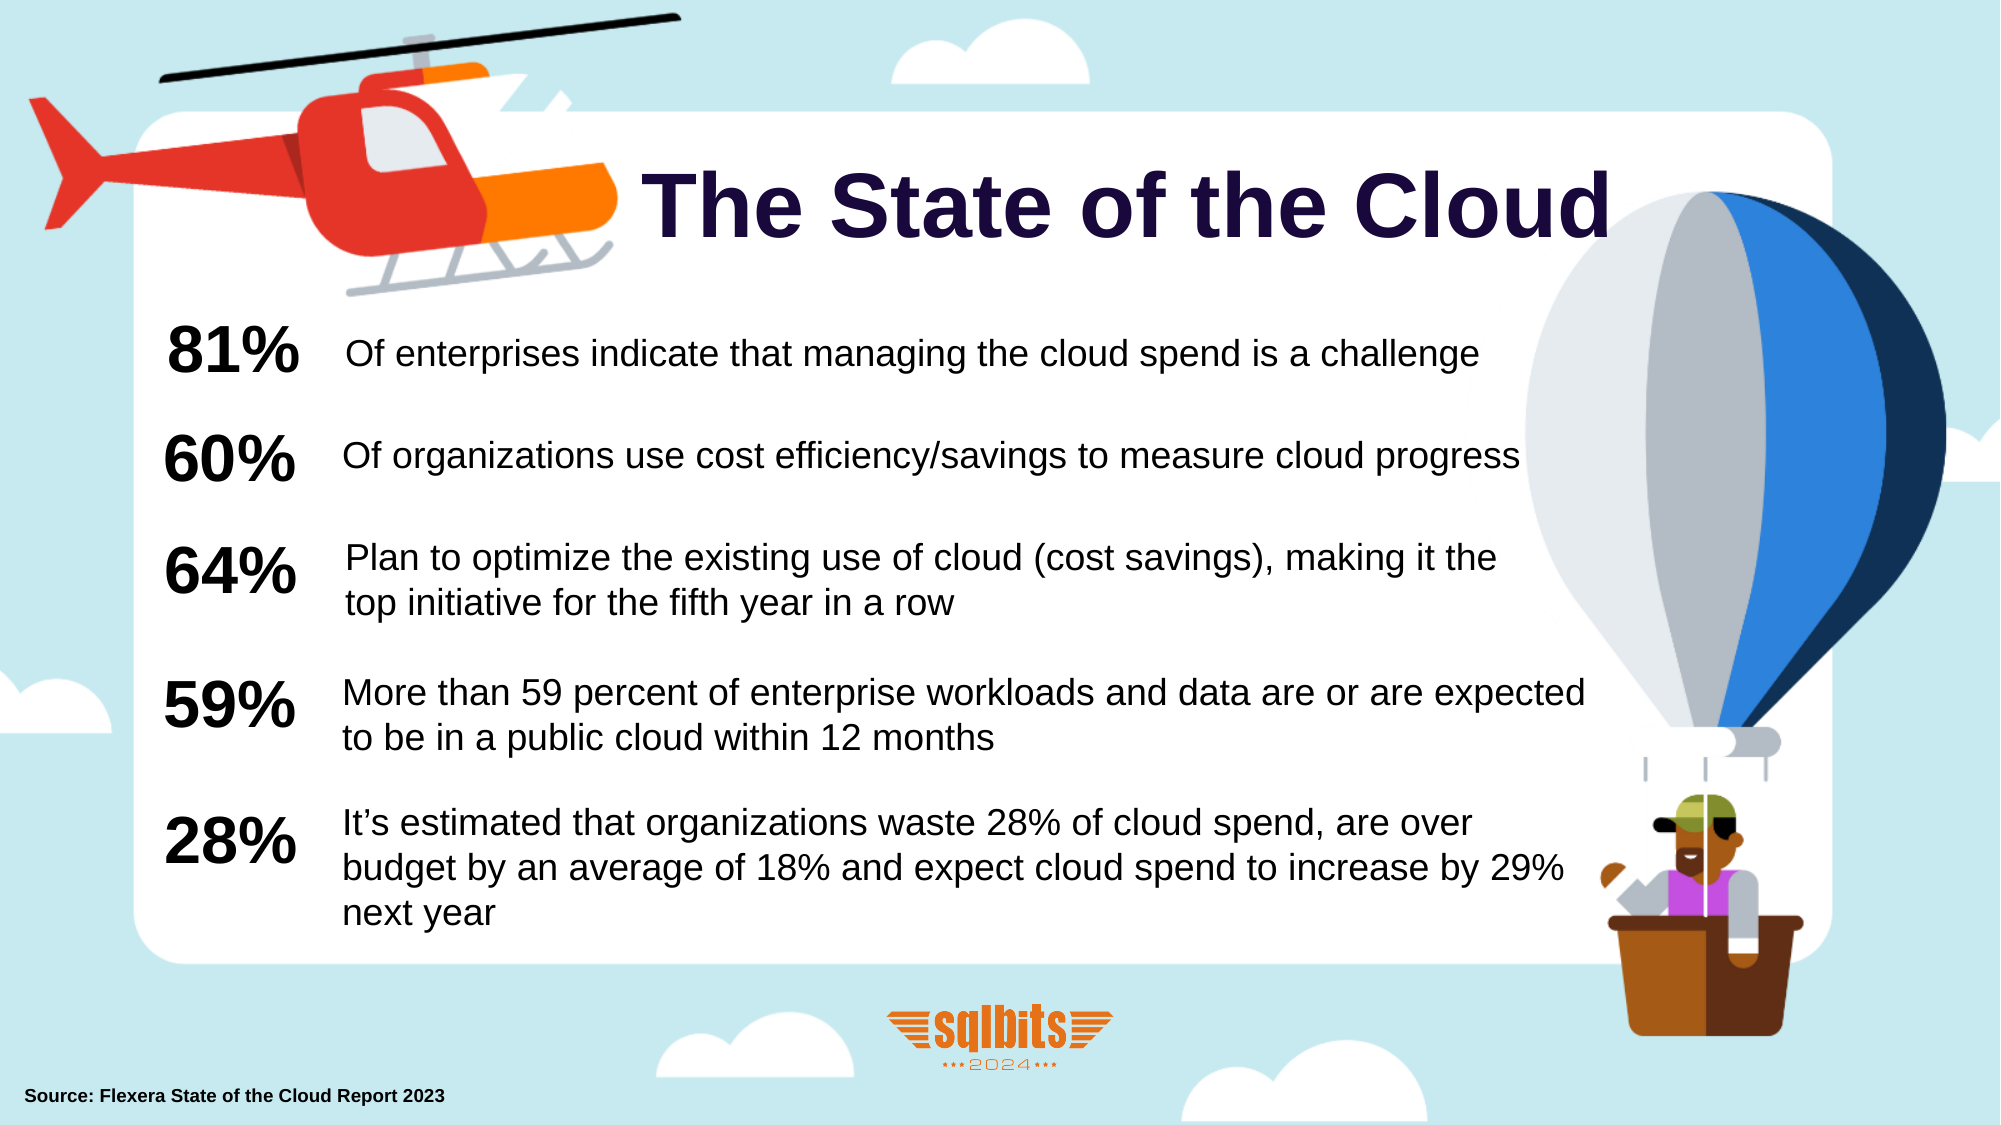

# The State of the Cloud
81%
Of enterprises indicate that managing the cloud spend is a challenge
60%
Of organizations use cost efficiency/savings to measure cloud progress
Plan to optimize the existing use of cloud (cost savings), making it the top initiative for the fifth year in a row
64%
More than 59 percent of enterprise workloads and data are or are expected to be in a public cloud within 12 months
59%
It’s estimated that organizations waste 28% of cloud spend, are over budget by an average of 18% and expect cloud spend to increase by 29% next year
28%
Source: Flexera State of the Cloud Report 2023